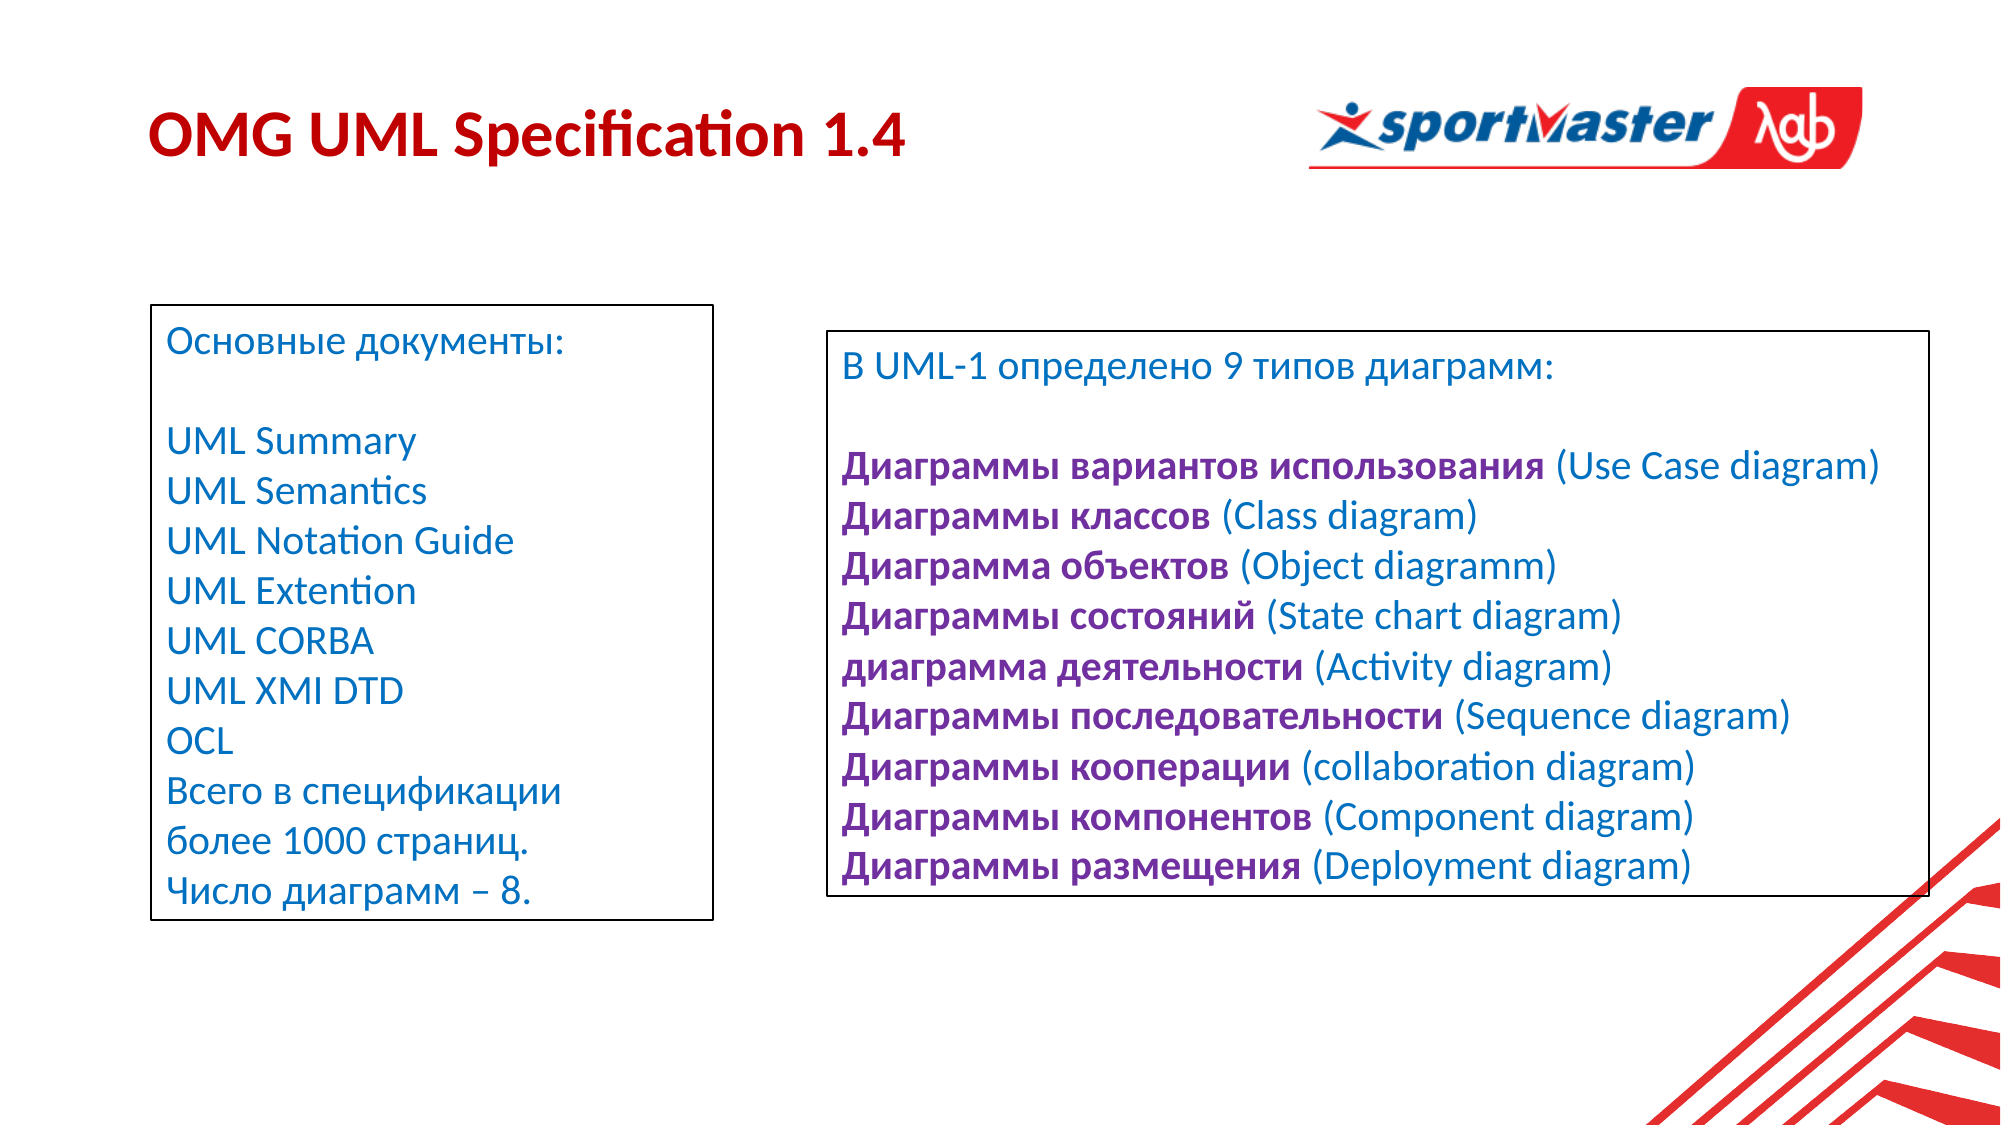

OMG UML Specification 1.4

Основные документы:

UML Summary
UML Semantics
UML Notation Guide
UML Extention
UML CORBA
UML XMI DTD
OCL
Всего в спецификации
более 1000 страниц.
Число диаграмм – 8.
В UML-1 определено 9 типов диаграмм:

Диаграммы вариантов использования (Use Case diagram)
Диаграммы классов (Class diagram)
Диаграмма объектов (Object diagramm)
Диаграммы состояний (State chart diagram)
диаграмма деятельности (Activity diagram)
Диаграммы последовательности (Sequence diagram)
Диаграммы кооперации (collaboration diagram)
Диаграммы компонентов (Component diagram)
Диаграммы размещения (Deployment diagram)